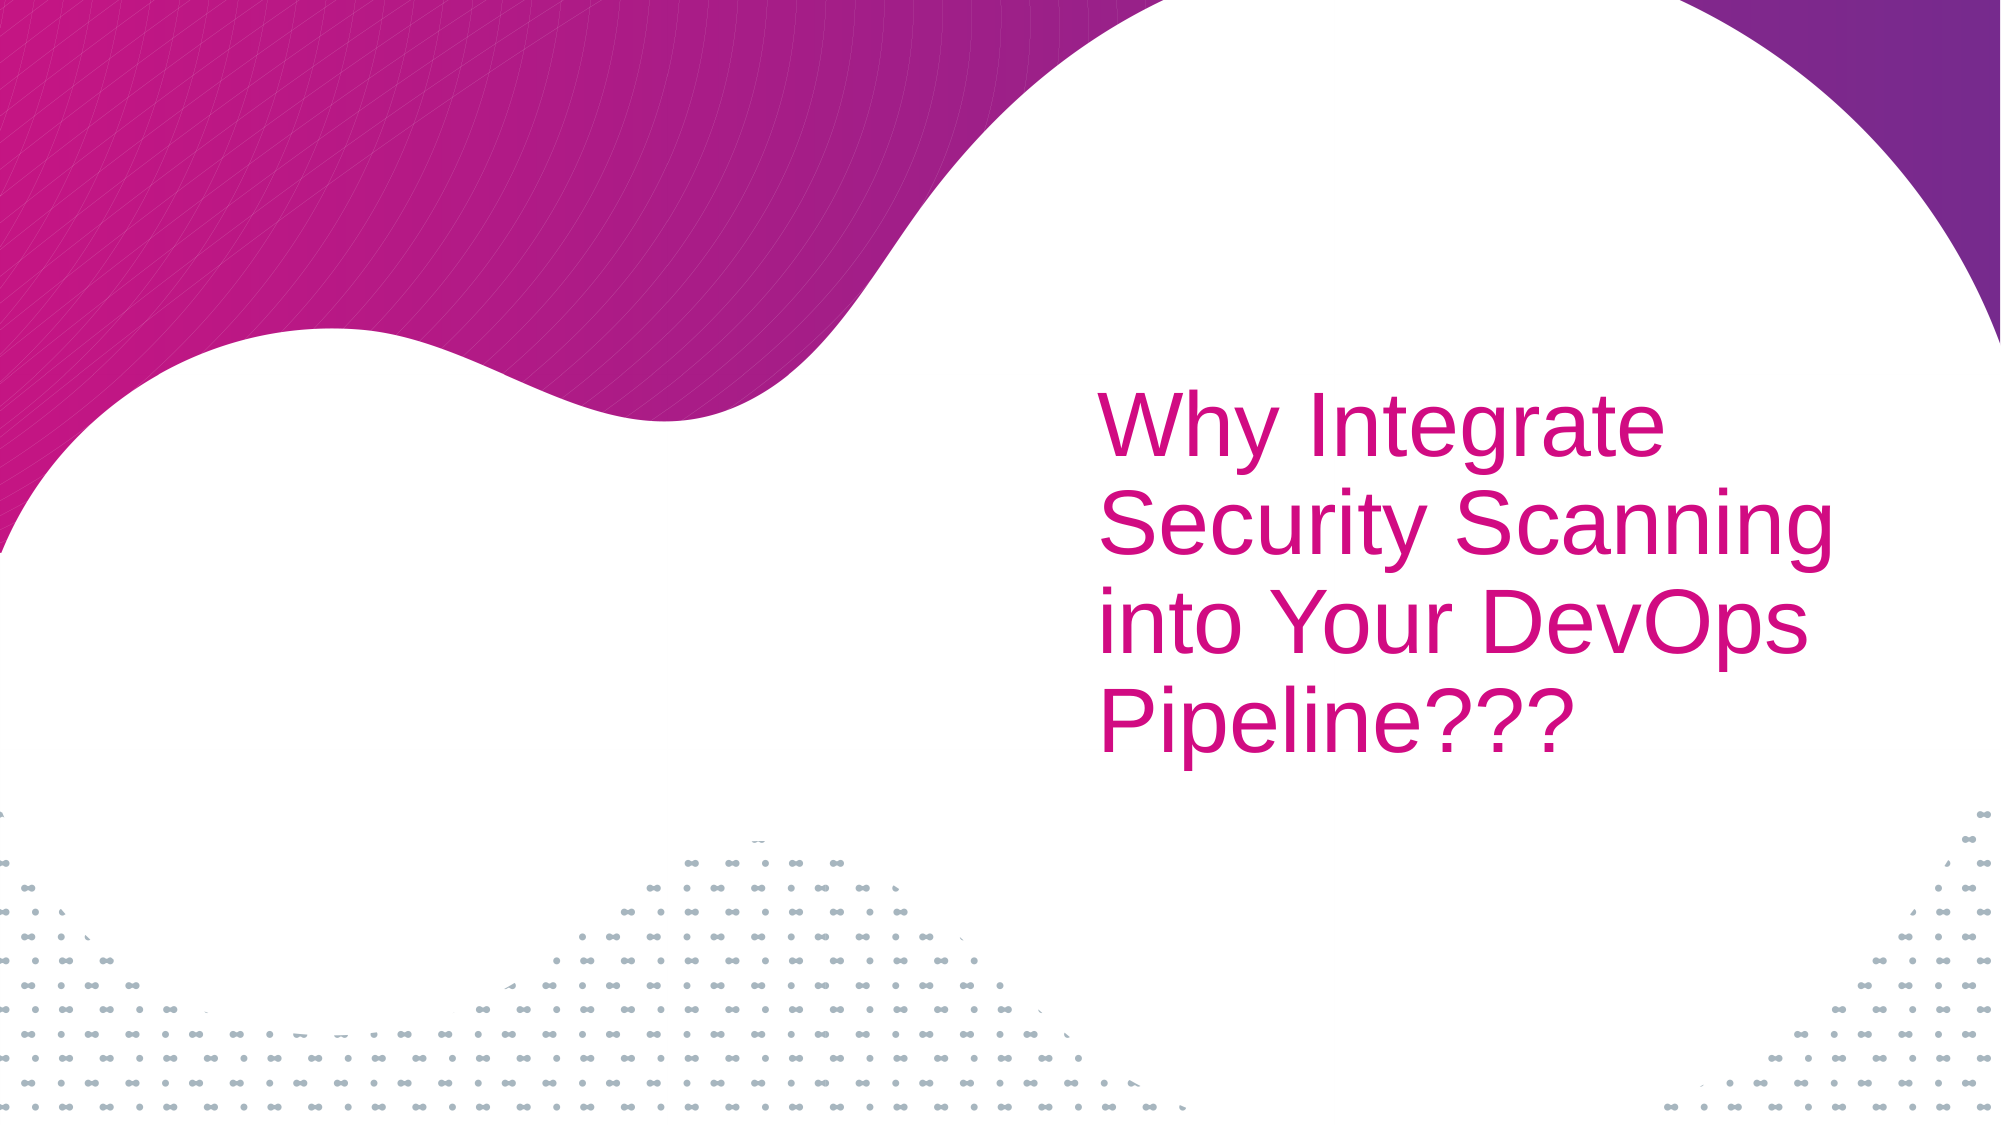

Why Integrate Security Scanning into Your DevOps Pipeline???